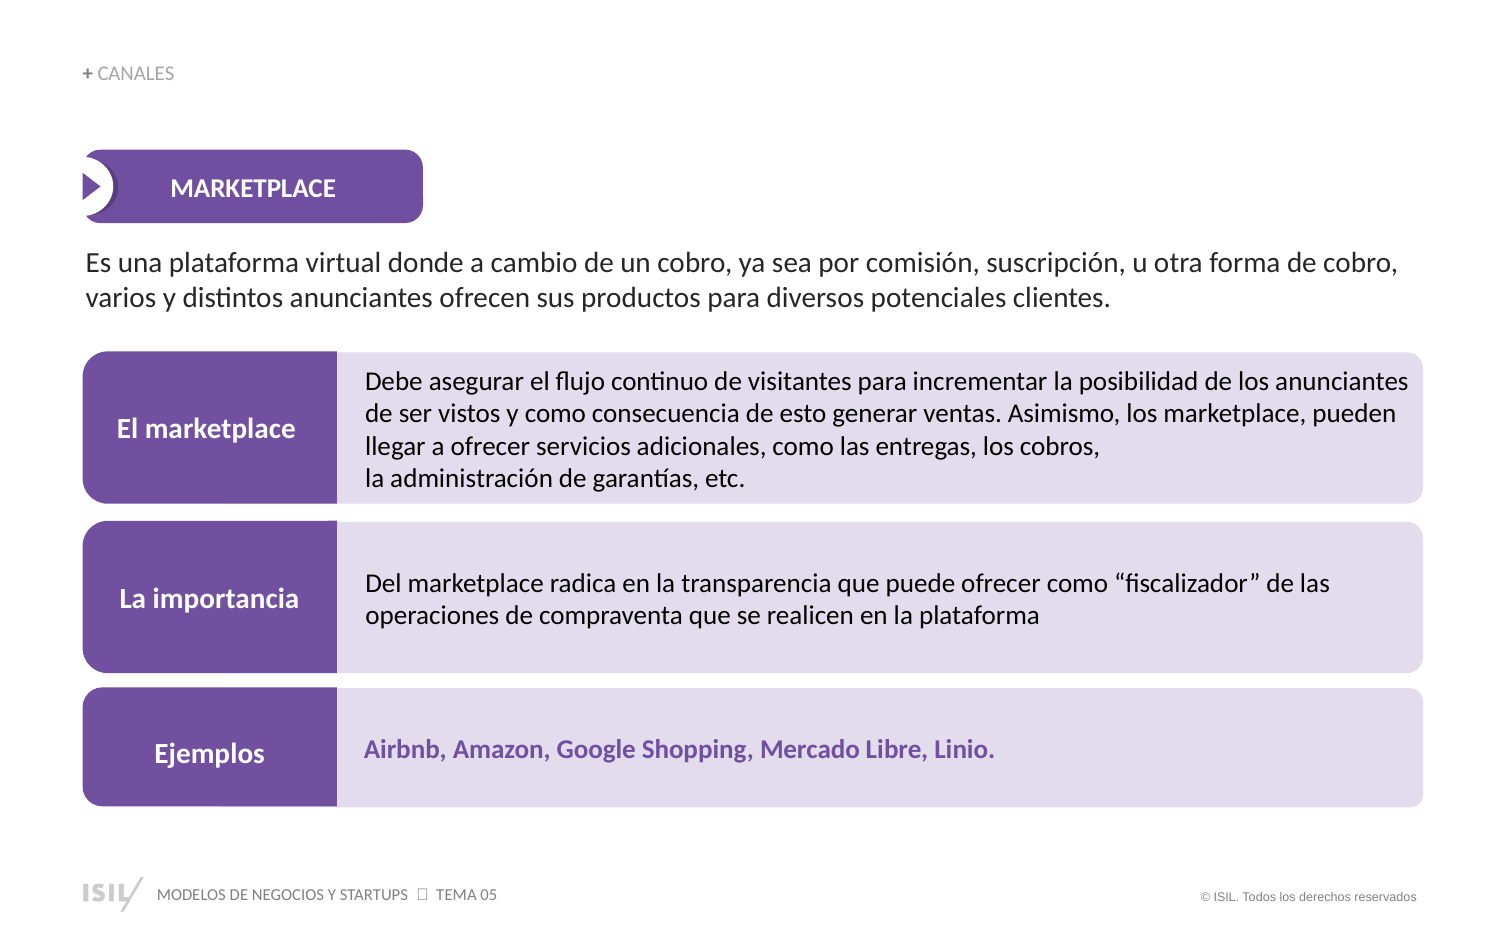

+ CANALES
MARKETPLACE

Es una plataforma virtual donde a cambio de un cobro, ya sea por comisión, suscripción, u otra forma de cobro, varios y distintos anunciantes ofrecen sus productos para diversos potenciales clientes.

Debe asegurar el flujo continuo de visitantes para incrementar la posibilidad de los anunciantes de ser vistos y como consecuencia de esto generar ventas. Asimismo, los marketplace, pueden llegar a ofrecer servicios adicionales, como las entregas, los cobros,
la administración de garantías, etc.
El marketplace

Del marketplace radica en la transparencia que puede ofrecer como “fiscalizador” de las operaciones de compraventa que se realicen en la plataforma
La importancia

Airbnb, Amazon, Google Shopping, Mercado Libre, Linio.
Ejemplos